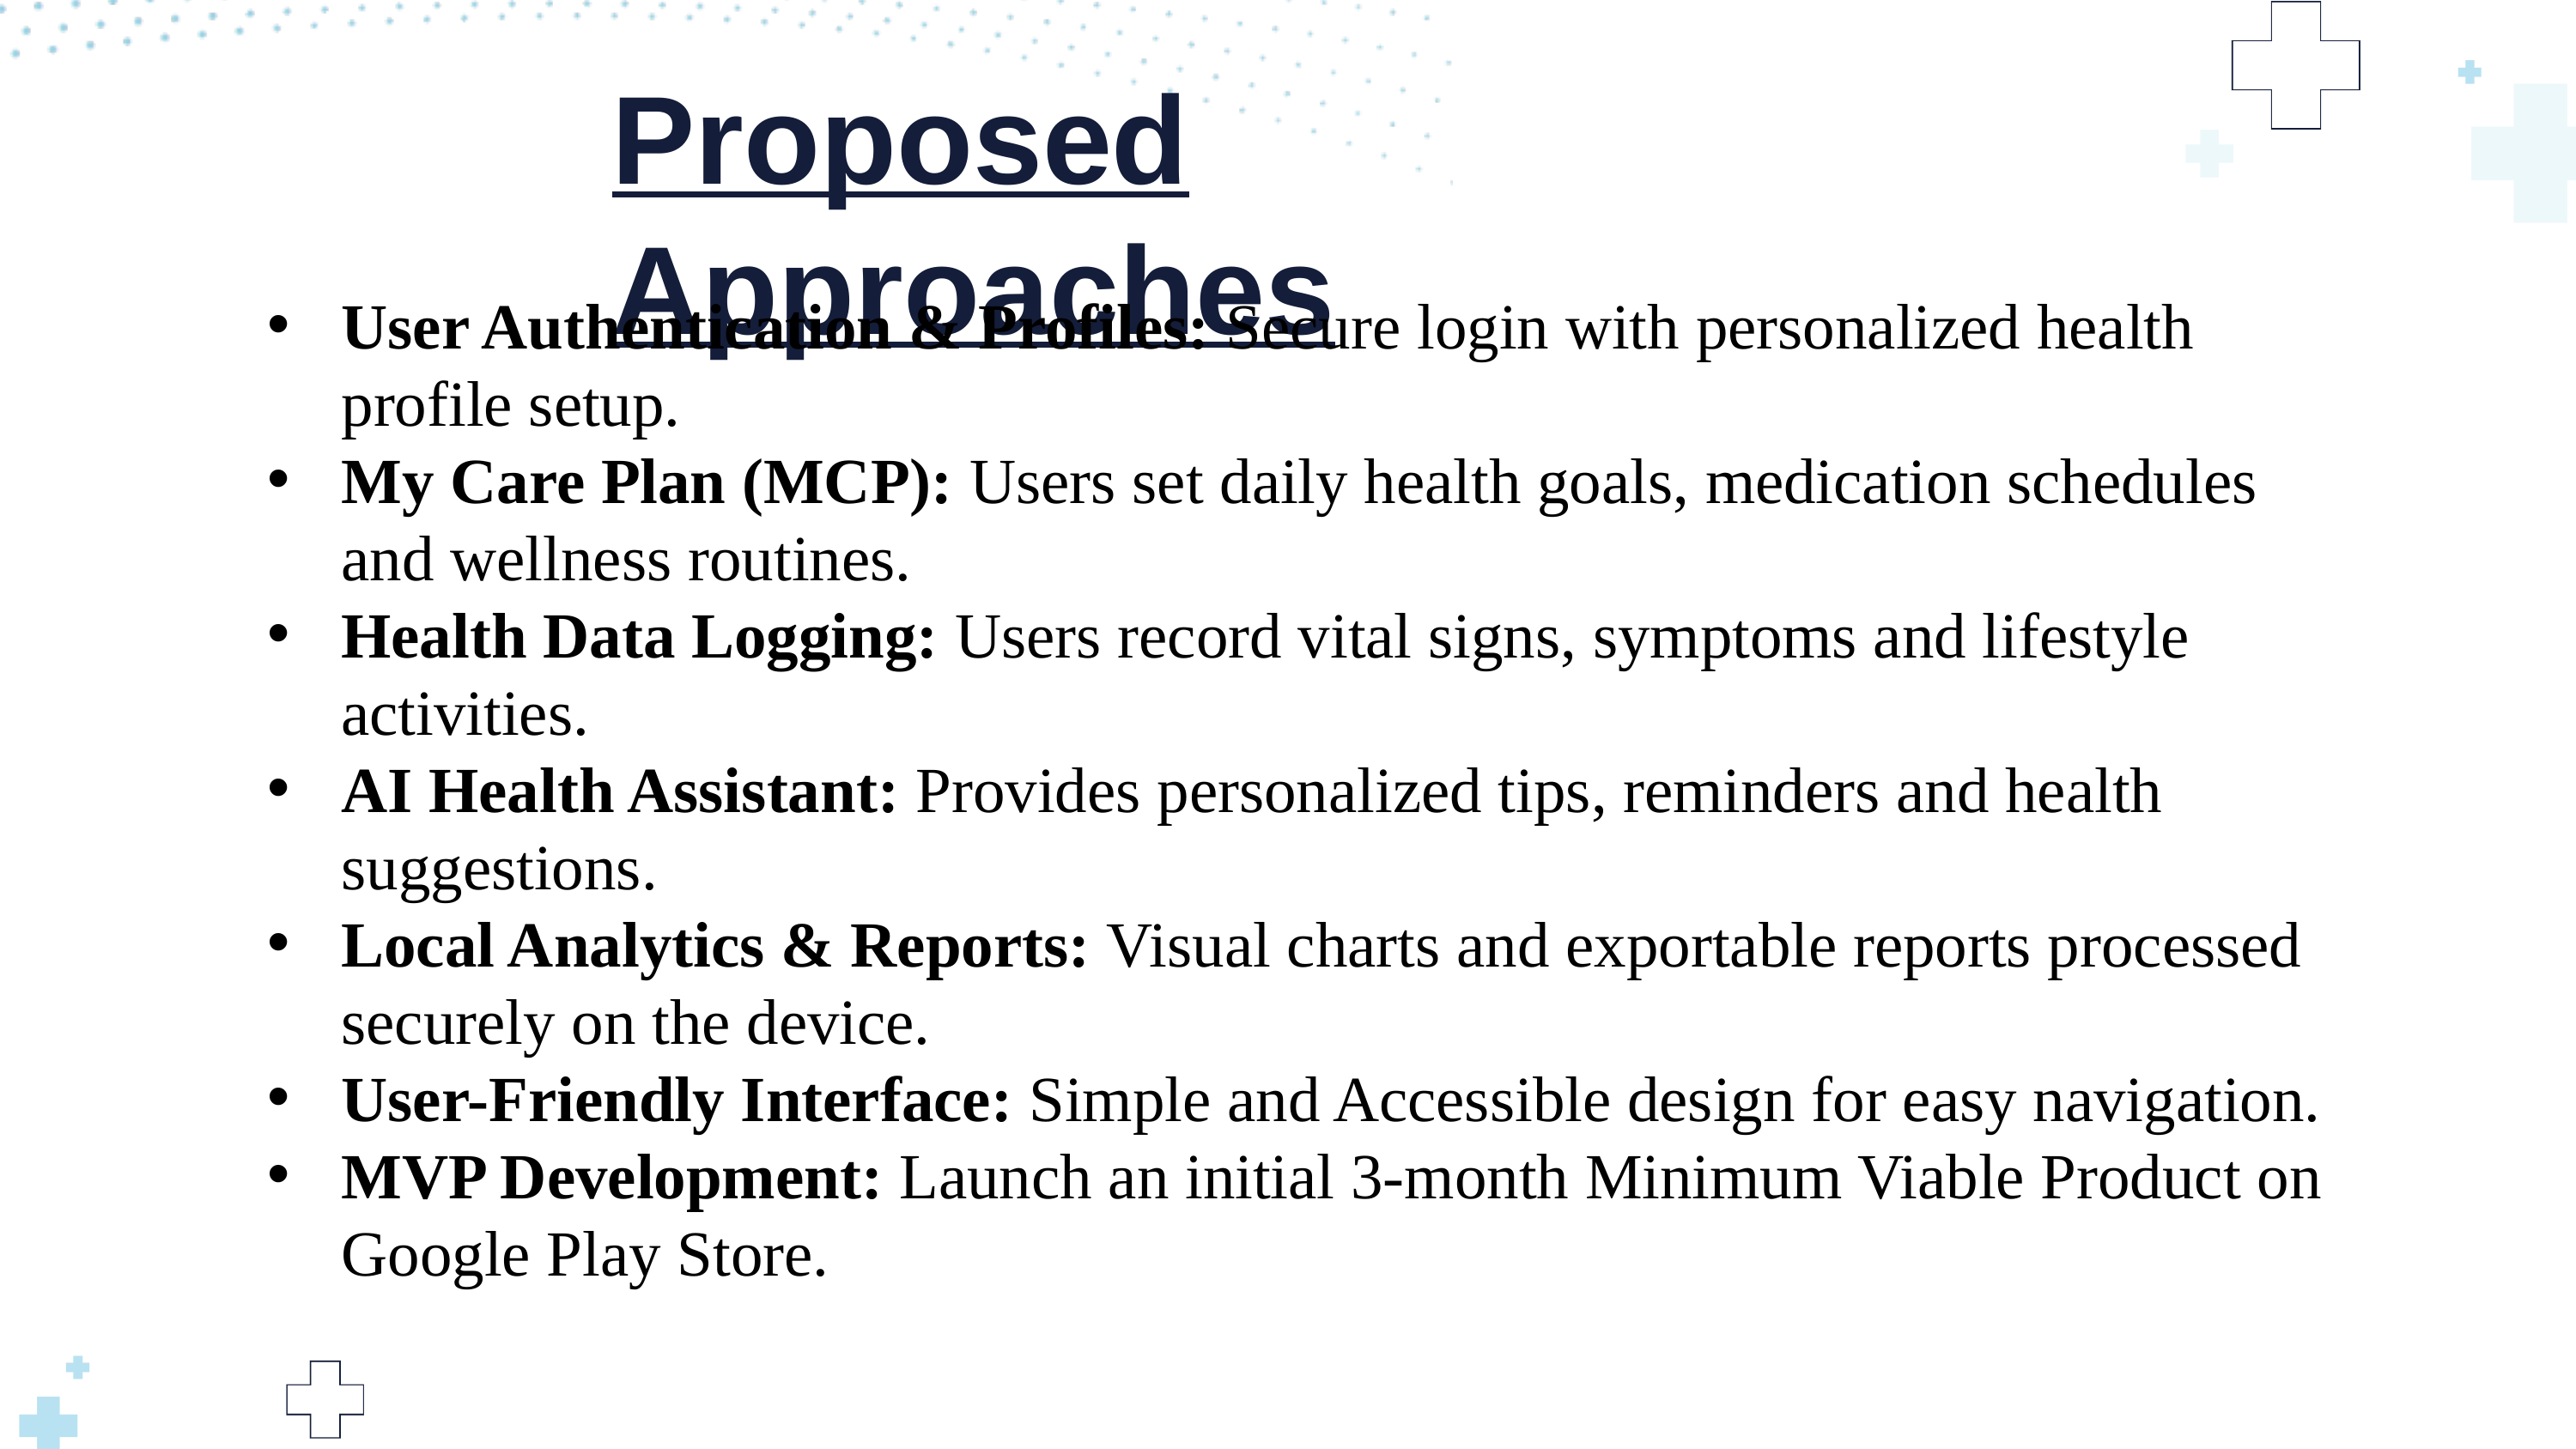

Proposed Approaches
User Authentication & Profiles: Secure login with personalized health profile setup.
My Care Plan (MCP): Users set daily health goals, medication schedules and wellness routines.
Health Data Logging: Users record vital signs, symptoms and lifestyle activities.
AI Health Assistant: Provides personalized tips, reminders and health suggestions.
Local Analytics & Reports: Visual charts and exportable reports processed securely on the device.
User-Friendly Interface: Simple and Accessible design for easy navigation.
MVP Development: Launch an initial 3-month Minimum Viable Product on Google Play Store.